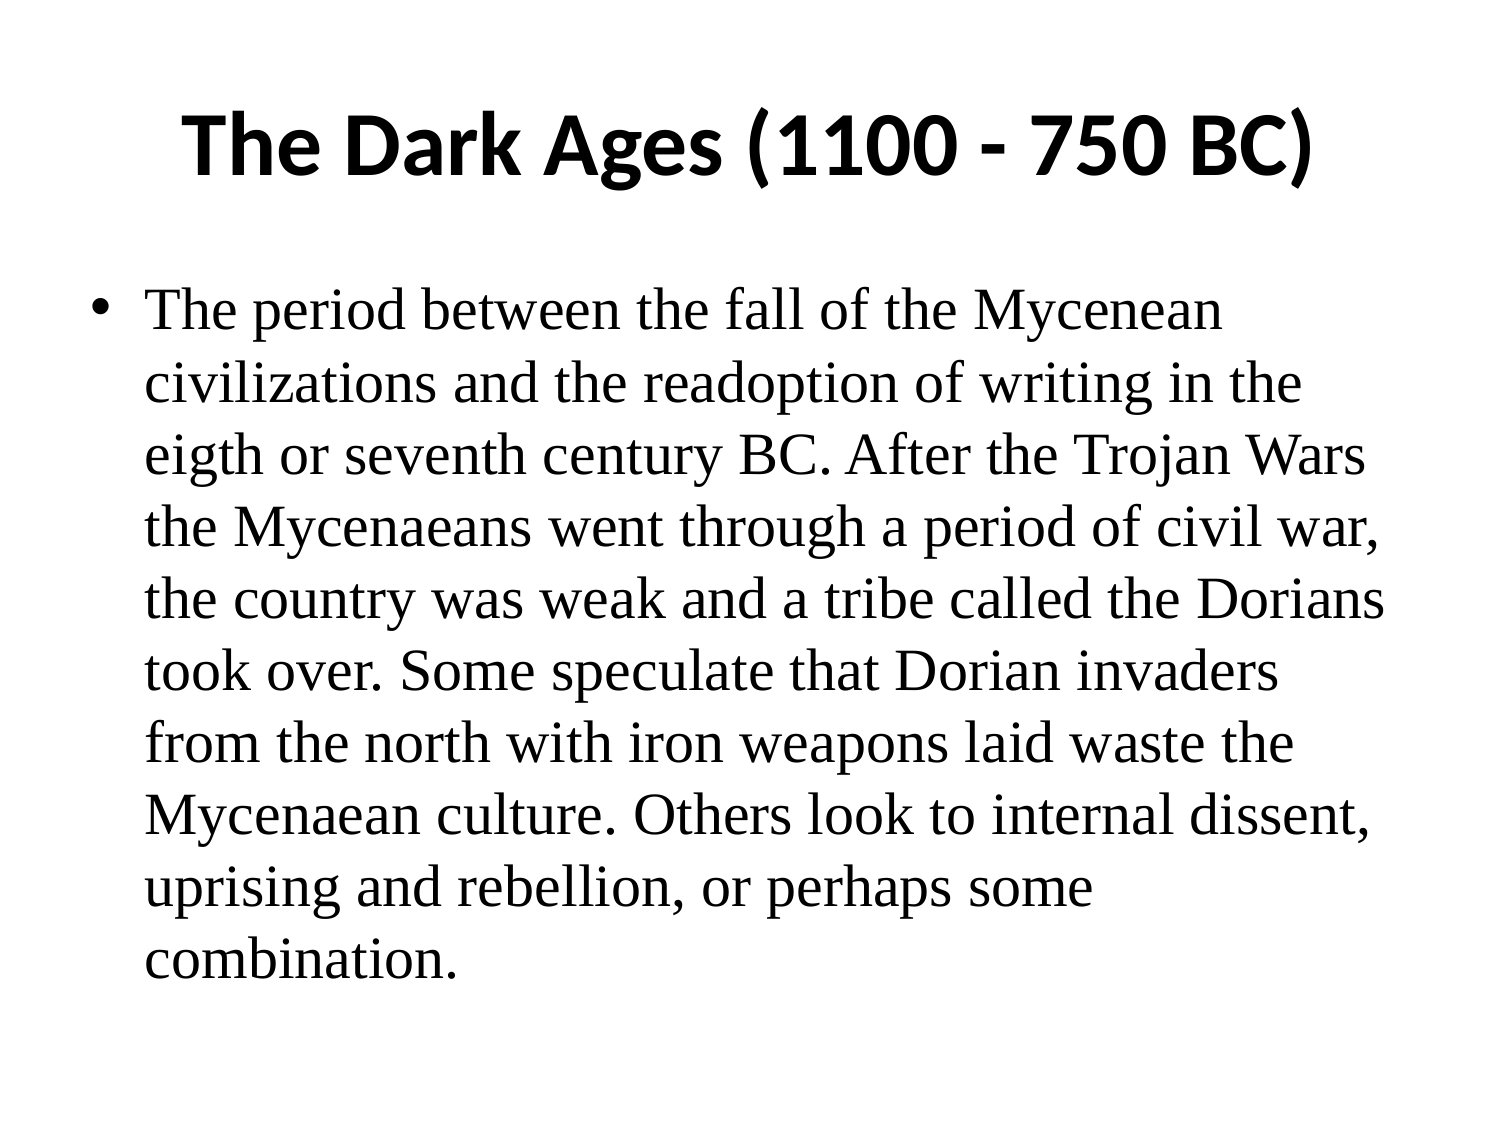

# The Dark Ages (1100 - 750 BC)
The period between the fall of the Mycenean civilizations and the readoption of writing in the eigth or seventh century BC. After the Trojan Wars the Mycenaeans went through a period of civil war, the country was weak and a tribe called the Dorians took over. Some speculate that Dorian invaders from the north with iron weapons laid waste the Mycenaean culture. Others look to internal dissent, uprising and rebellion, or perhaps some combination.